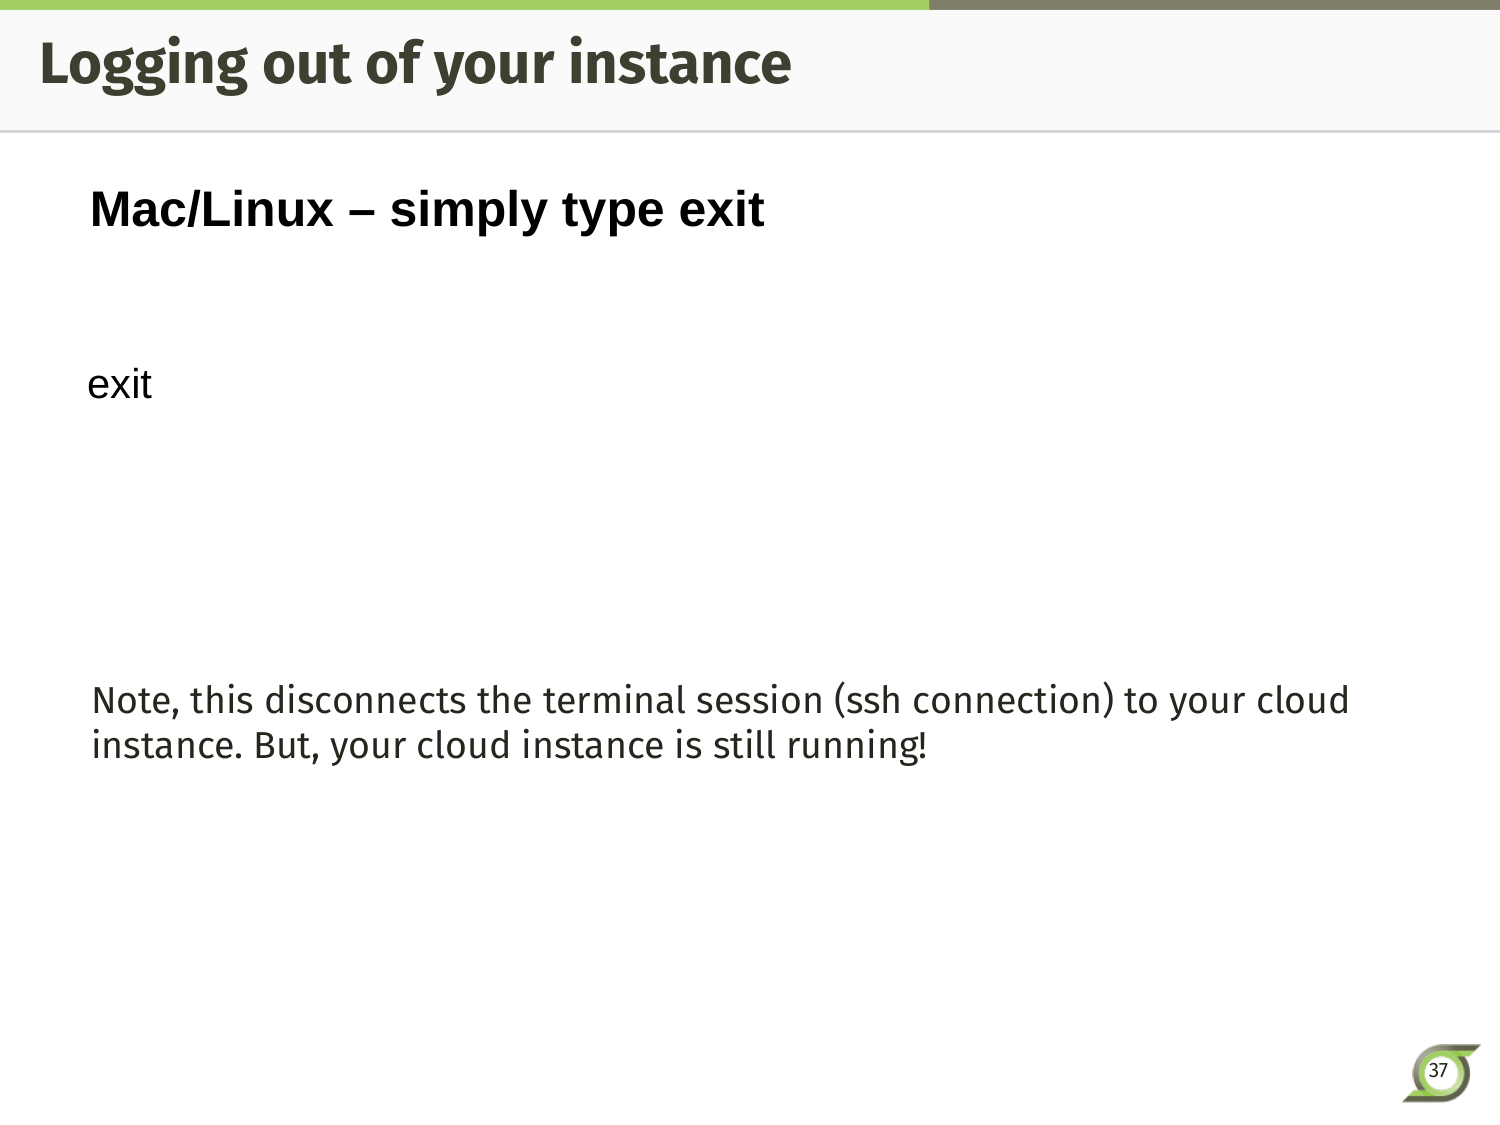

# Logging out of your instance
Mac/Linux – simply type exit
exit
Note, this disconnects the terminal session (ssh connection) to your cloud instance. But, your cloud instance is still running!